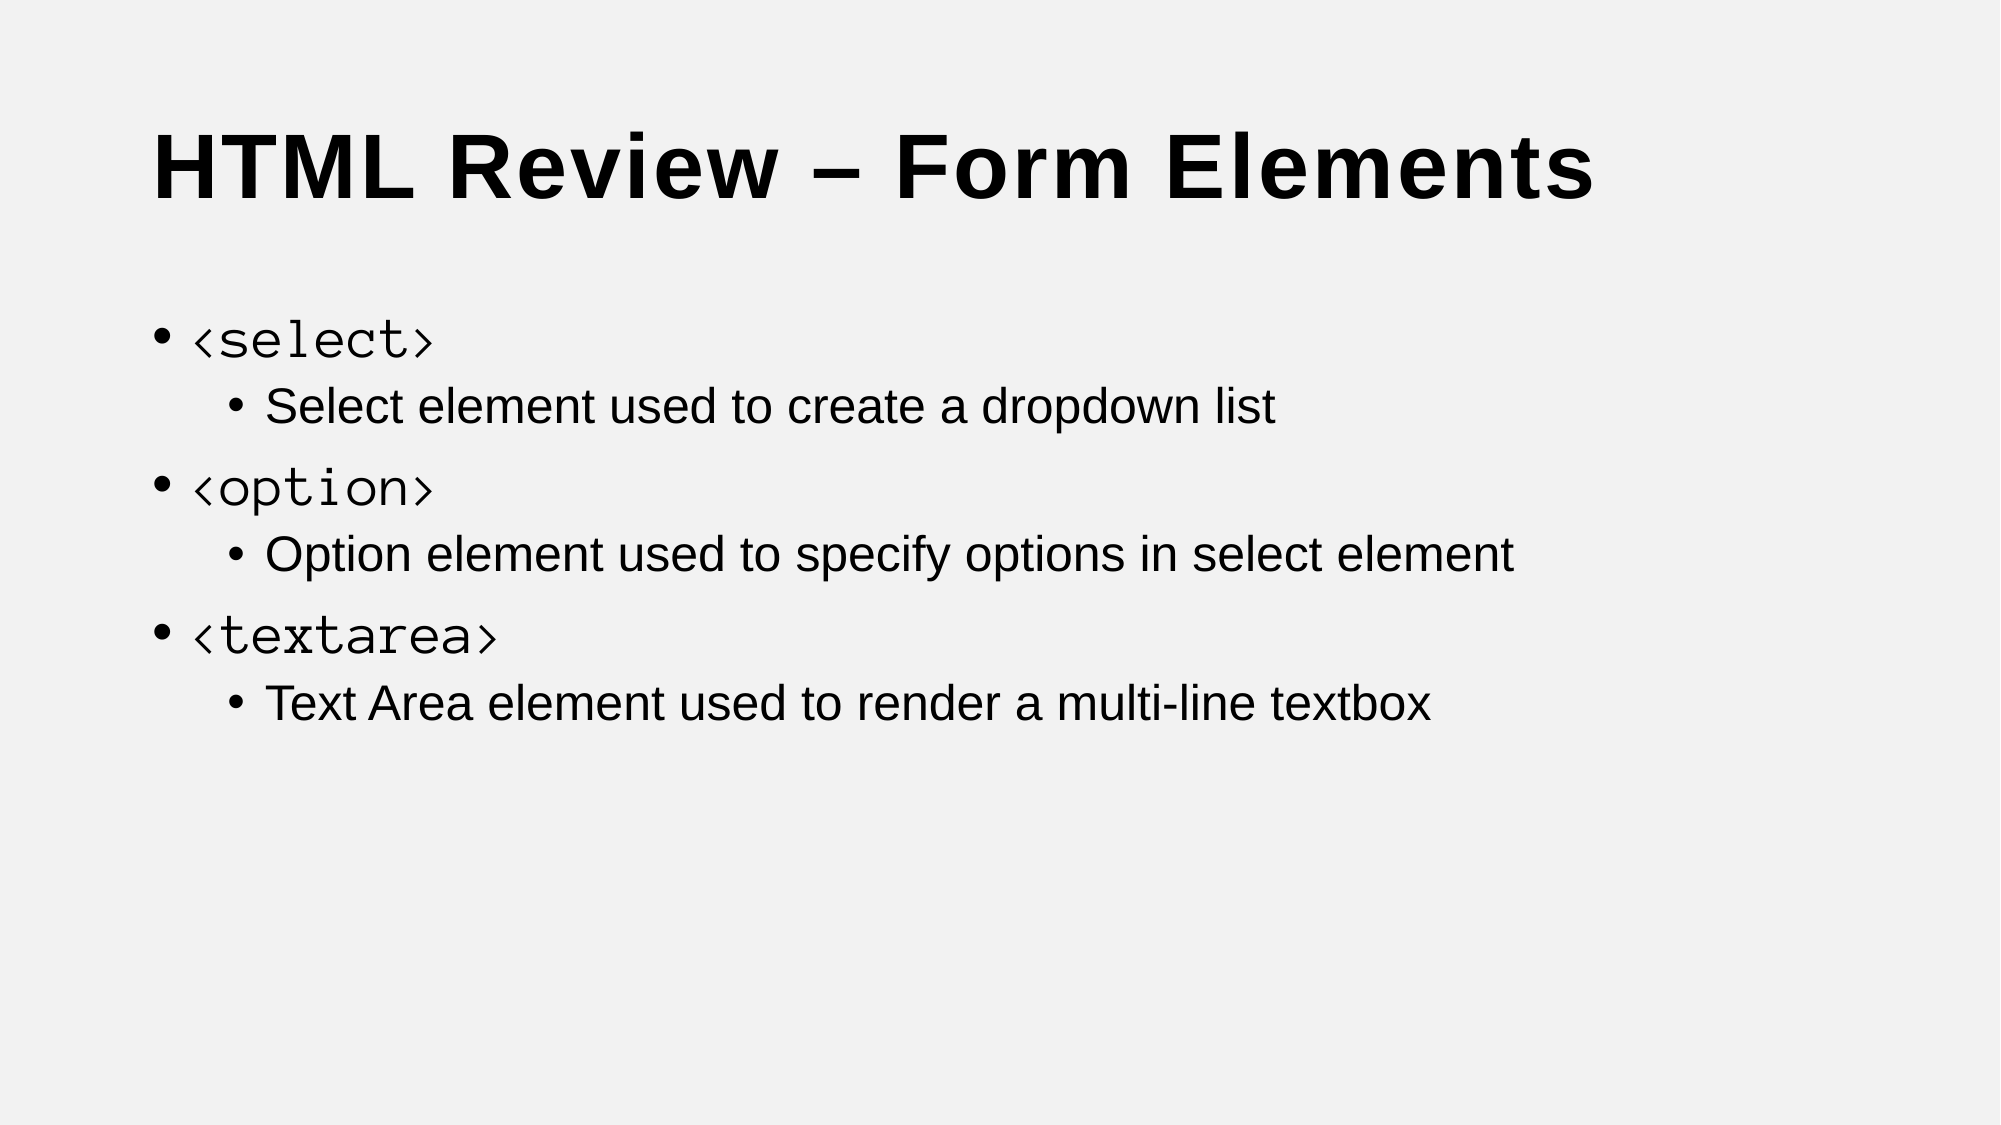

# HTML Review – Form Elements
<select>
Select element used to create a dropdown list
<option>
Option element used to specify options in select element
<textarea>
Text Area element used to render a multi-line textbox